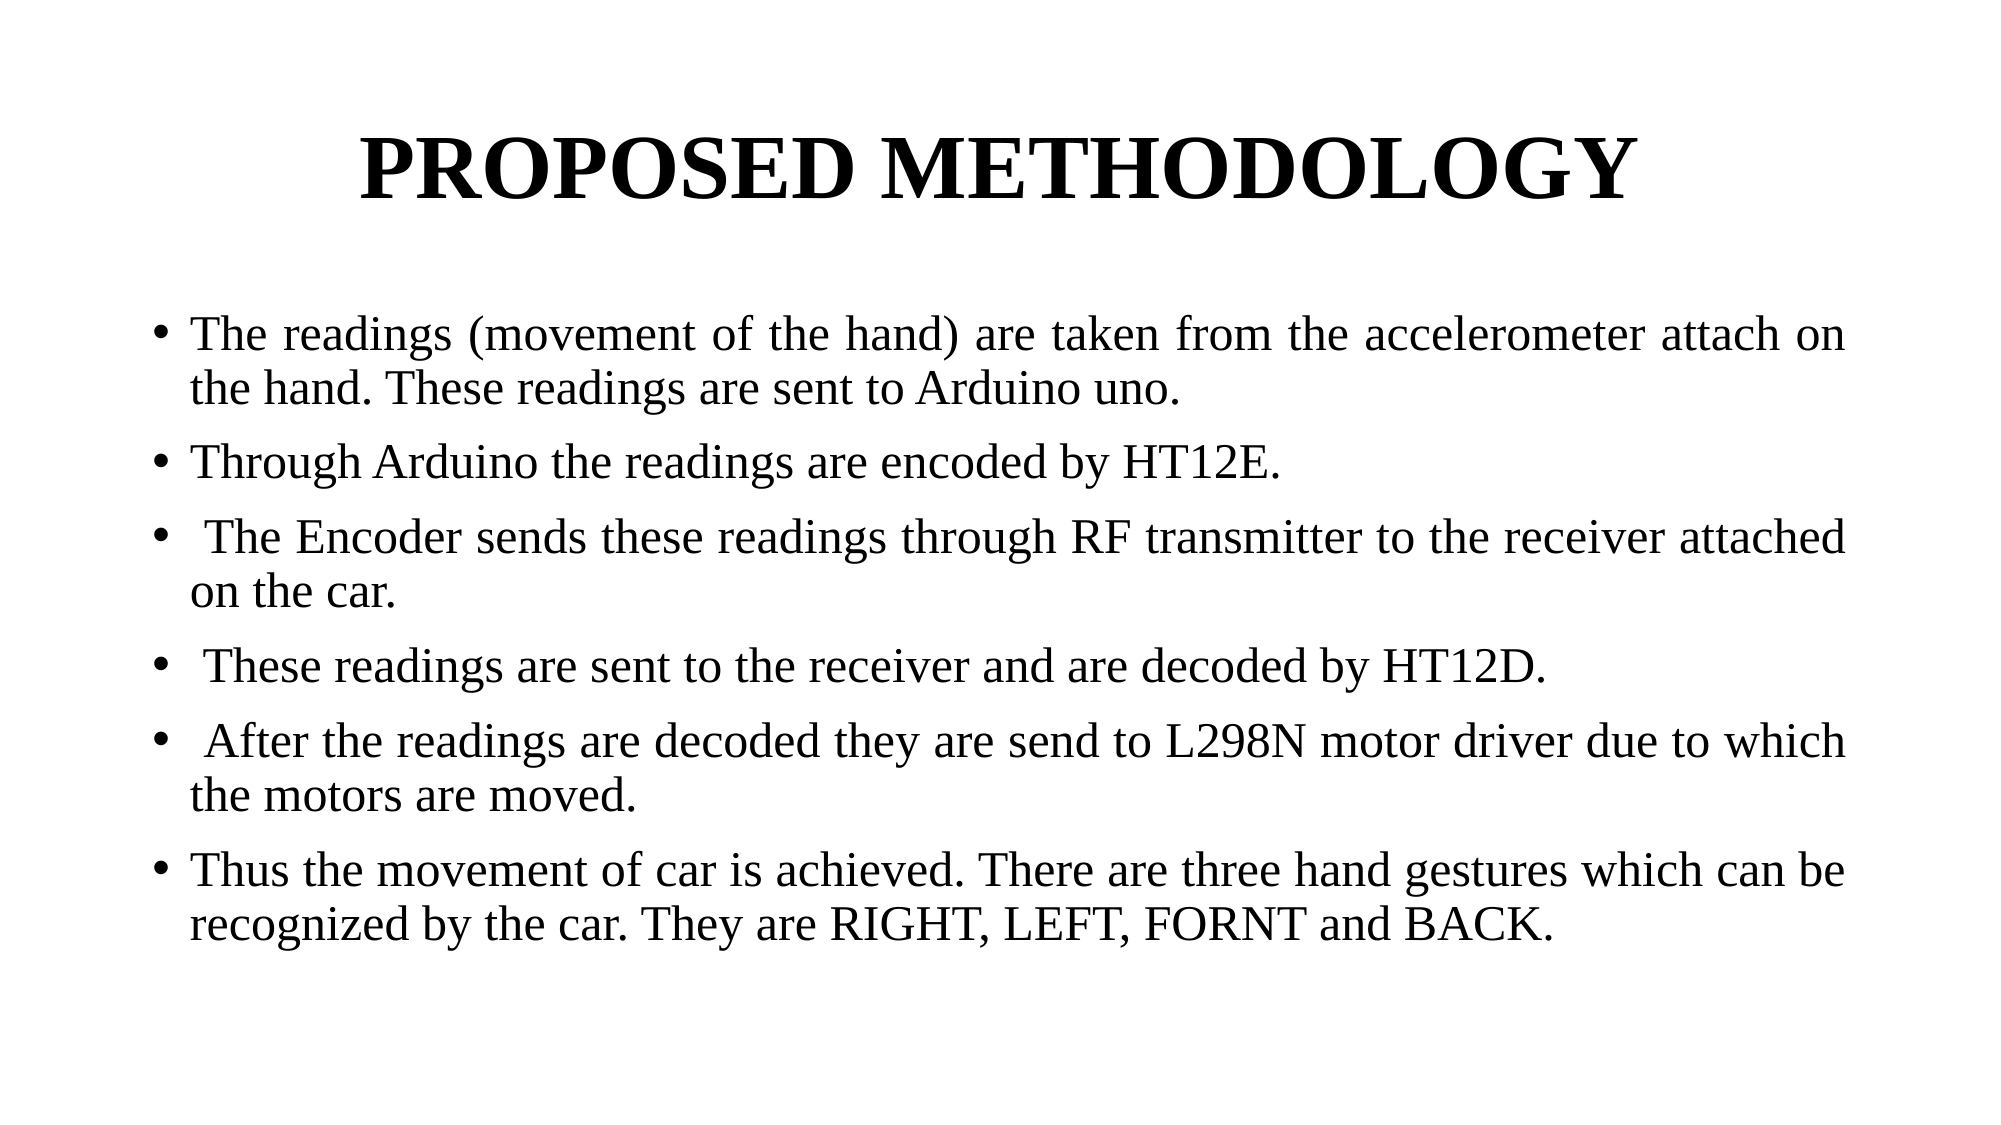

# PROPOSED METHODOLOGY
The readings (movement of the hand) are taken from the accelerometer attach on the hand. These readings are sent to Arduino uno.
Through Arduino the readings are encoded by HT12E.
 The Encoder sends these readings through RF transmitter to the receiver attached on the car.
 These readings are sent to the receiver and are decoded by HT12D.
 After the readings are decoded they are send to L298N motor driver due to which the motors are moved.
Thus the movement of car is achieved. There are three hand gestures which can be recognized by the car. They are RIGHT, LEFT, FORNT and BACK.